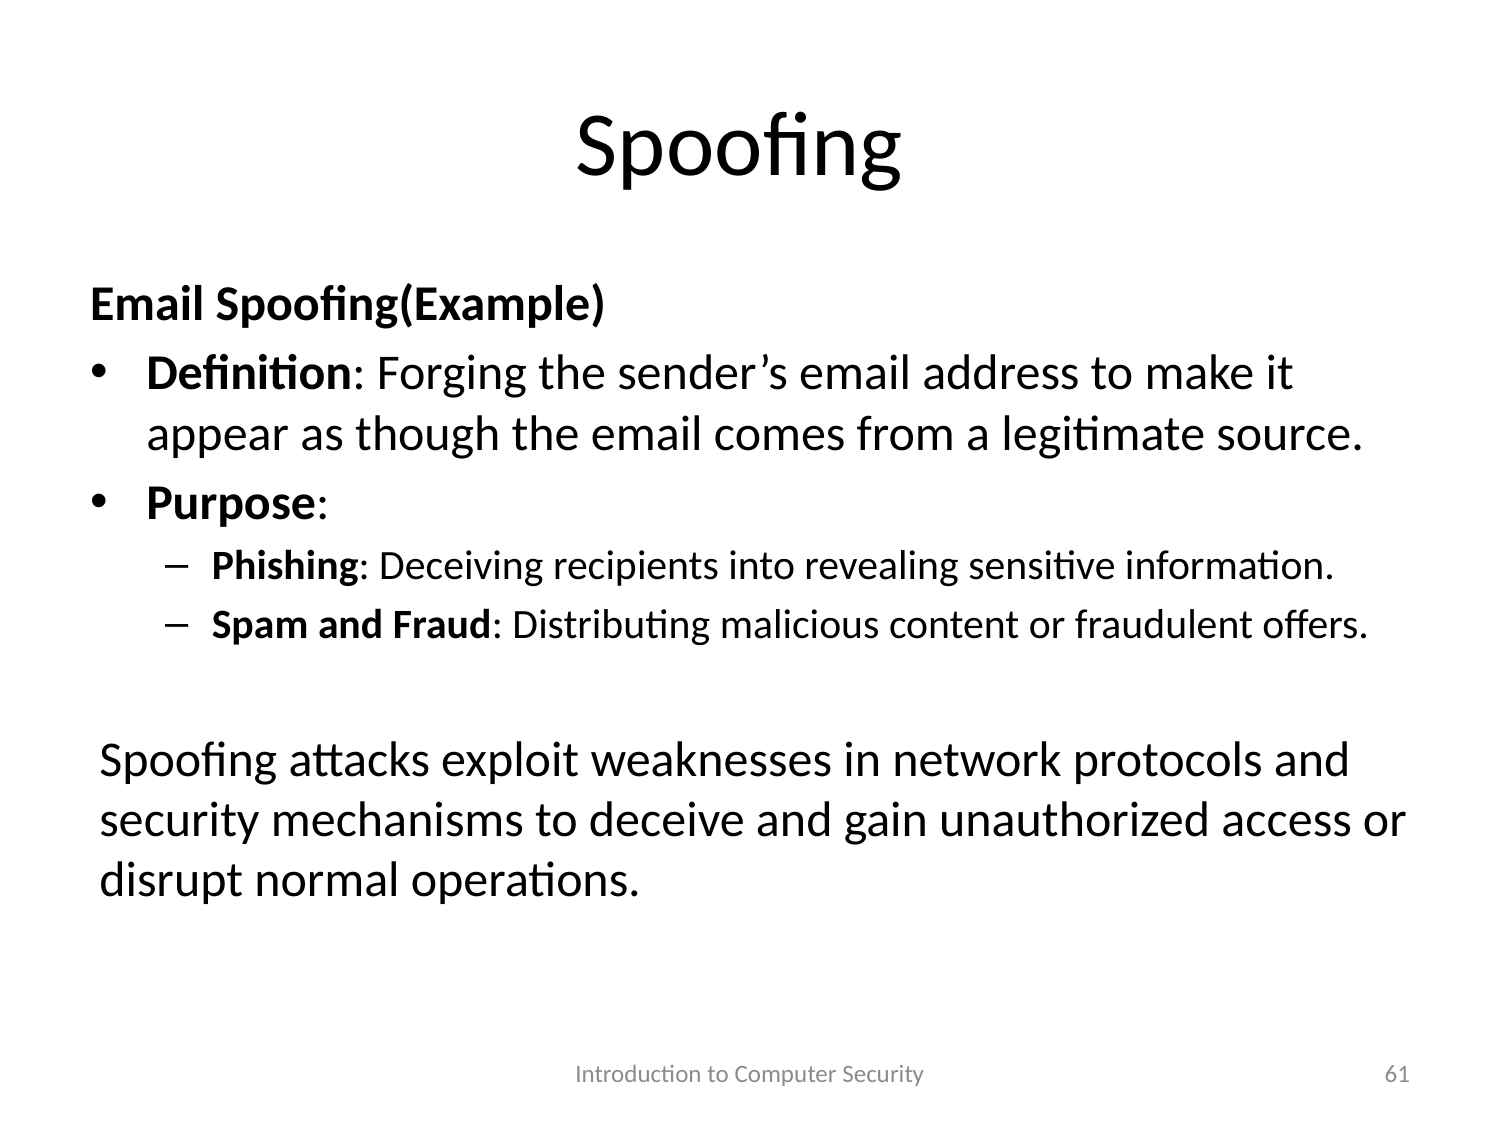

# Spoofing
Email Spoofing(Example)
Definition: Forging the sender’s email address to make it appear as though the email comes from a legitimate source.
Purpose:
Phishing: Deceiving recipients into revealing sensitive information.
Spam and Fraud: Distributing malicious content or fraudulent offers.

Spoofing attacks exploit weaknesses in network protocols and security mechanisms to deceive and gain unauthorized access or disrupt normal operations.

Introduction to Computer Security
61